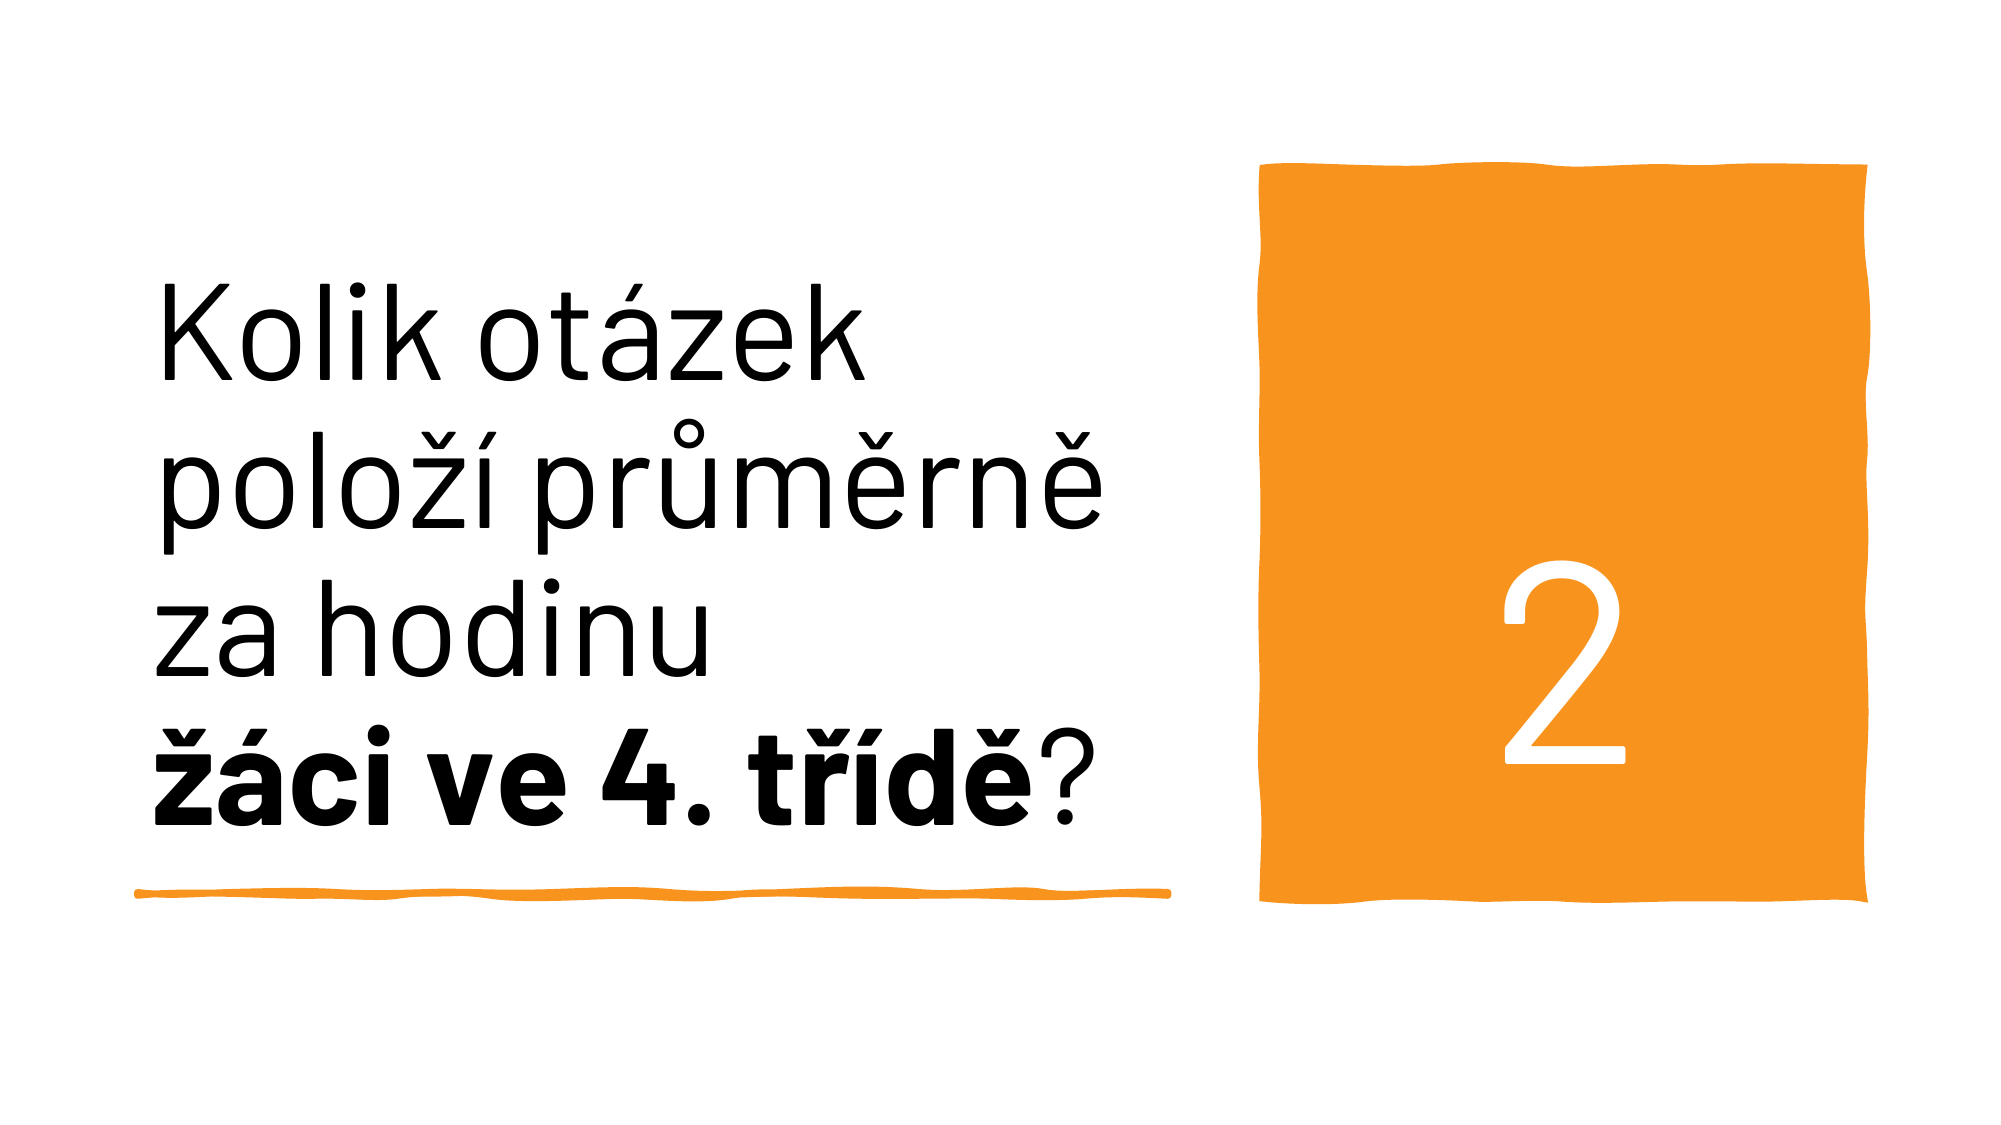

# Kolik otázek položí průměrně za hodinu žáci ve 4. třídě?
   2